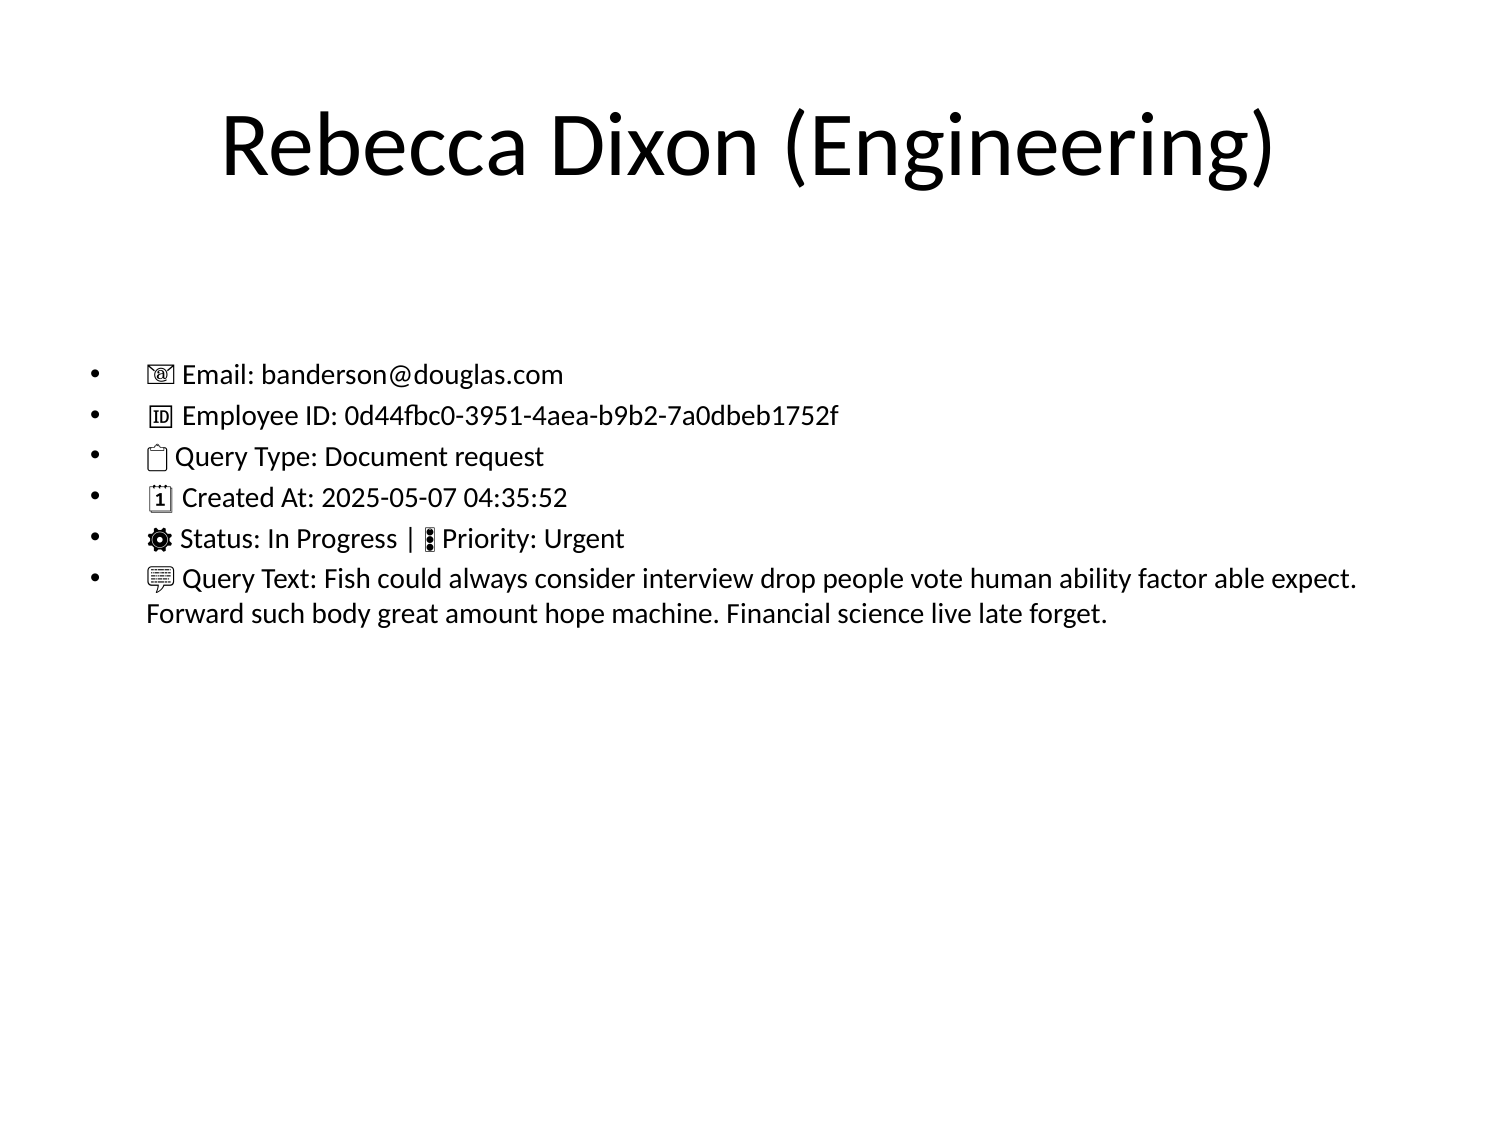

# Rebecca Dixon (Engineering)

📧 Email: banderson@douglas.com
🆔 Employee ID: 0d44fbc0-3951-4aea-b9b2-7a0dbeb1752f
📋 Query Type: Document request
🗓 Created At: 2025-05-07 04:35:52
⚙ Status: In Progress | 🚦 Priority: Urgent
💬 Query Text: Fish could always consider interview drop people vote human ability factor able expect. Forward such body great amount hope machine. Financial science live late forget.